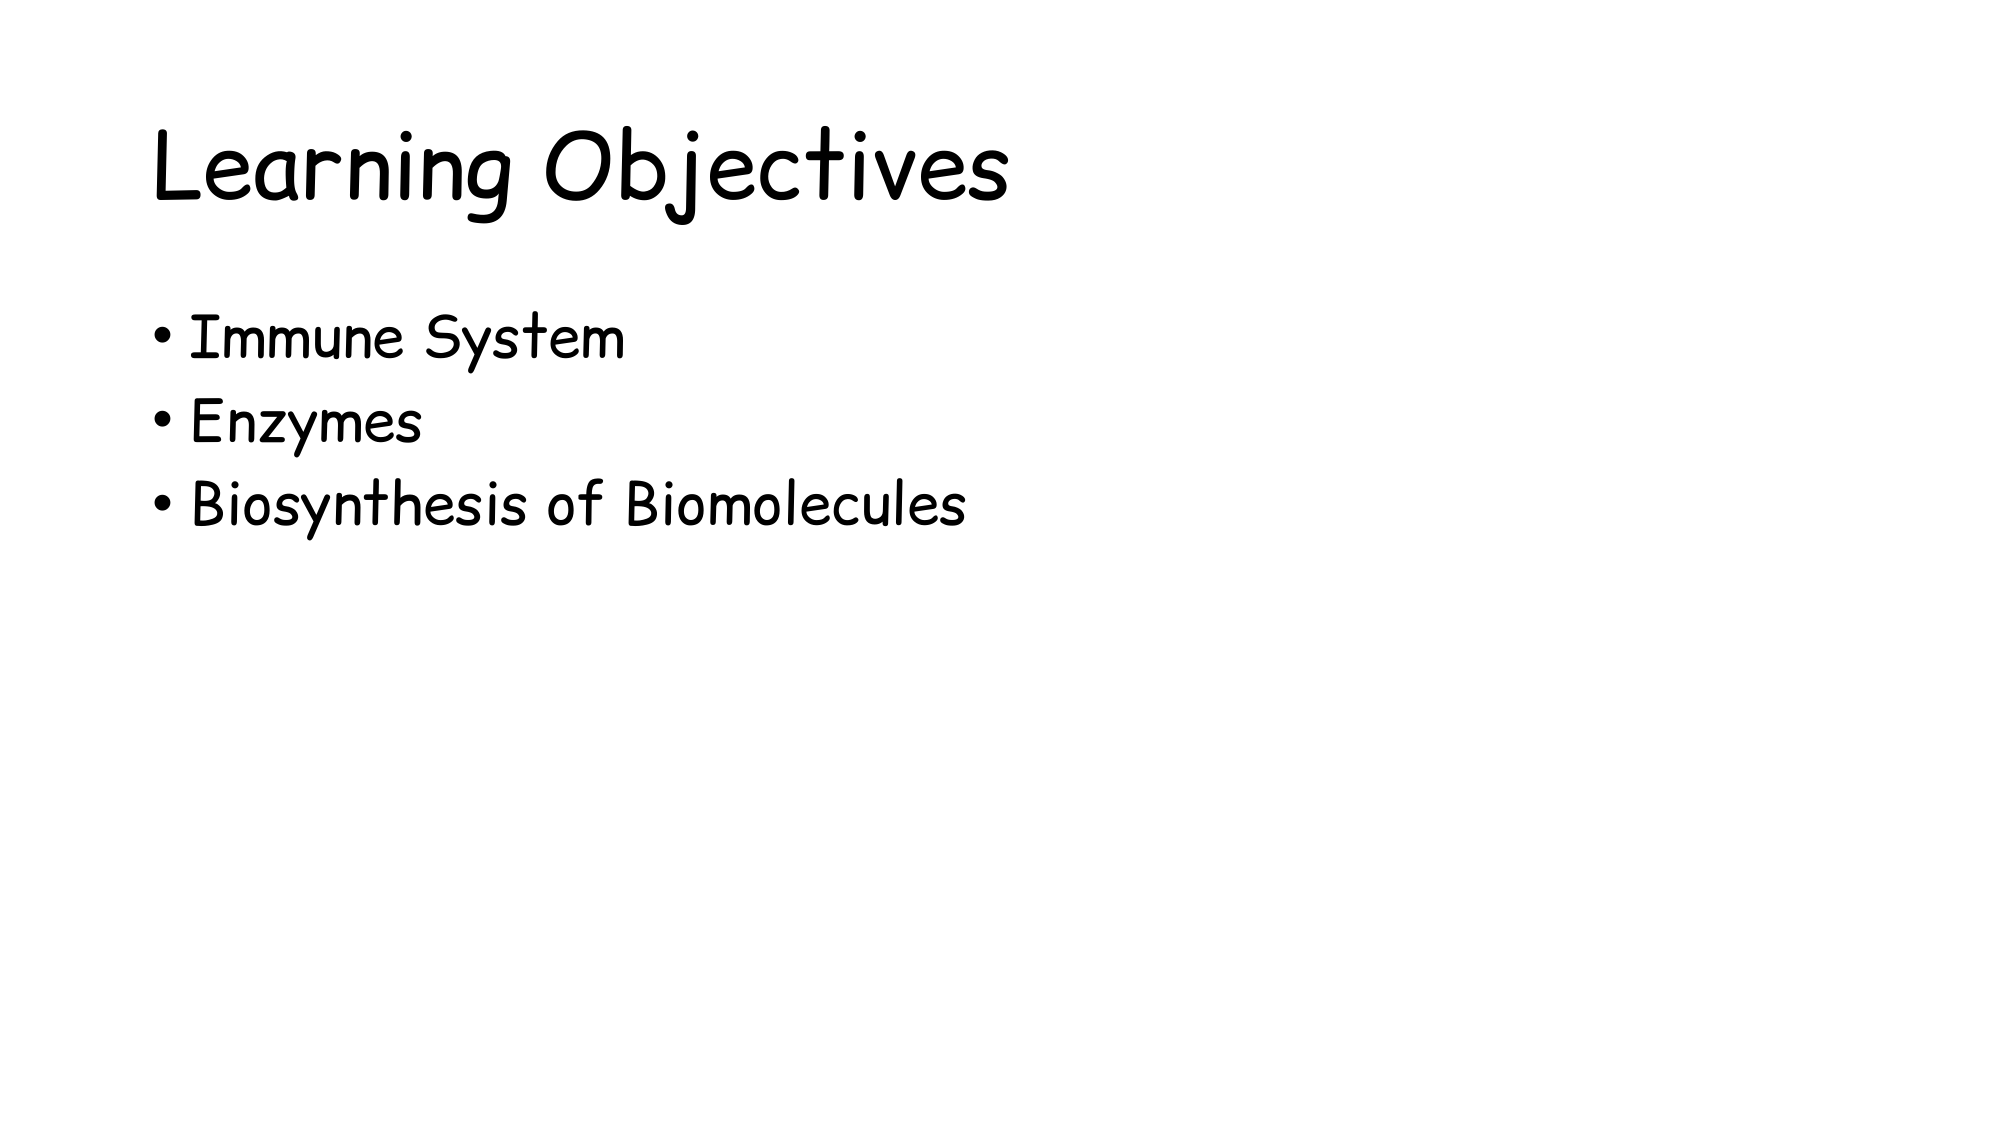

# Learning Objectives
Immune System
Enzymes
Biosynthesis of Biomolecules